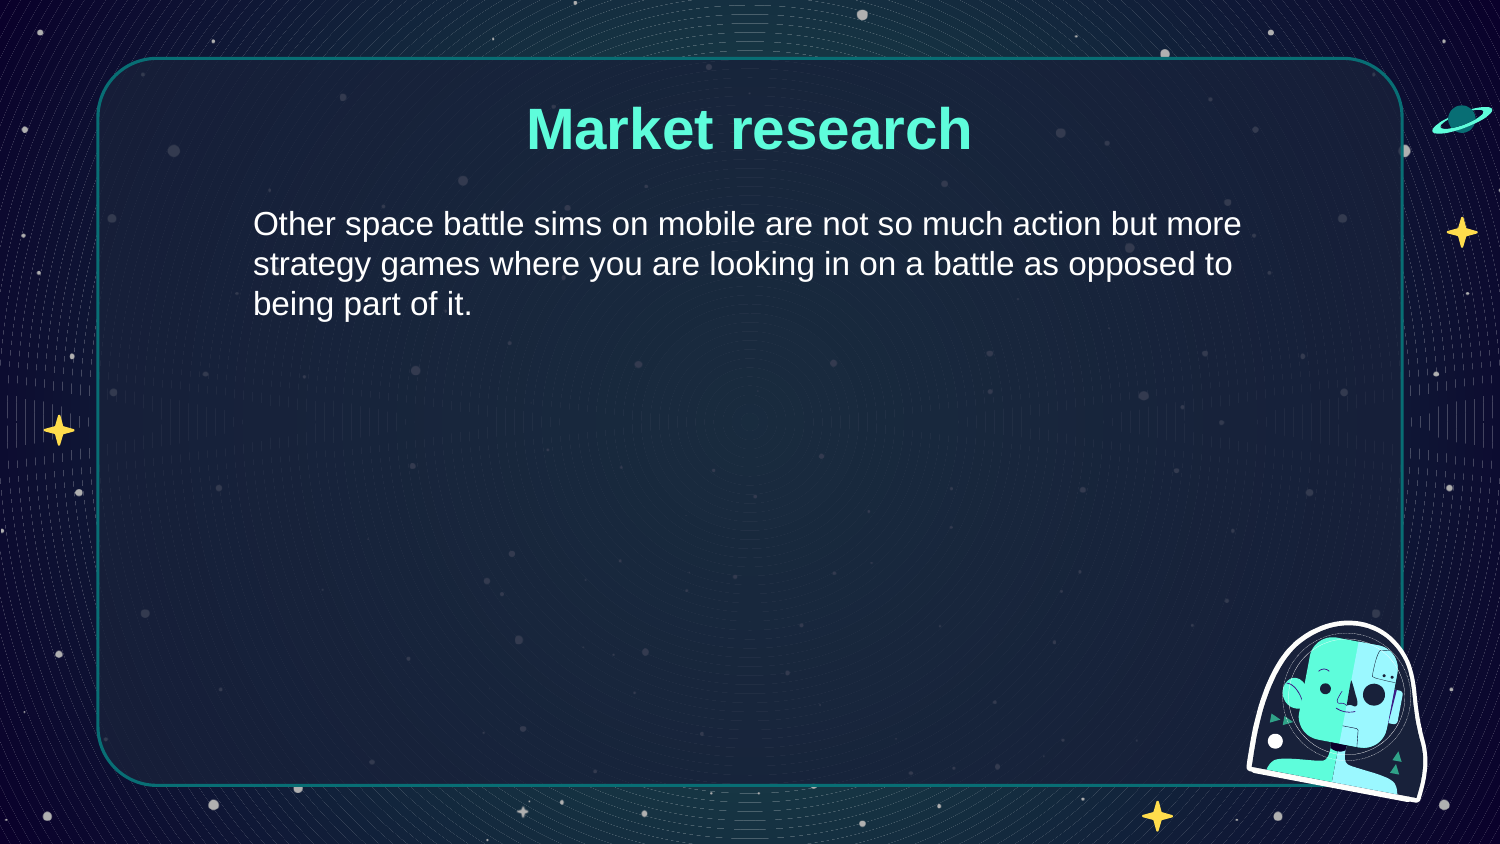

# Market research
Other space battle sims on mobile are not so much action but more strategy games where you are looking in on a battle as opposed to being part of it.